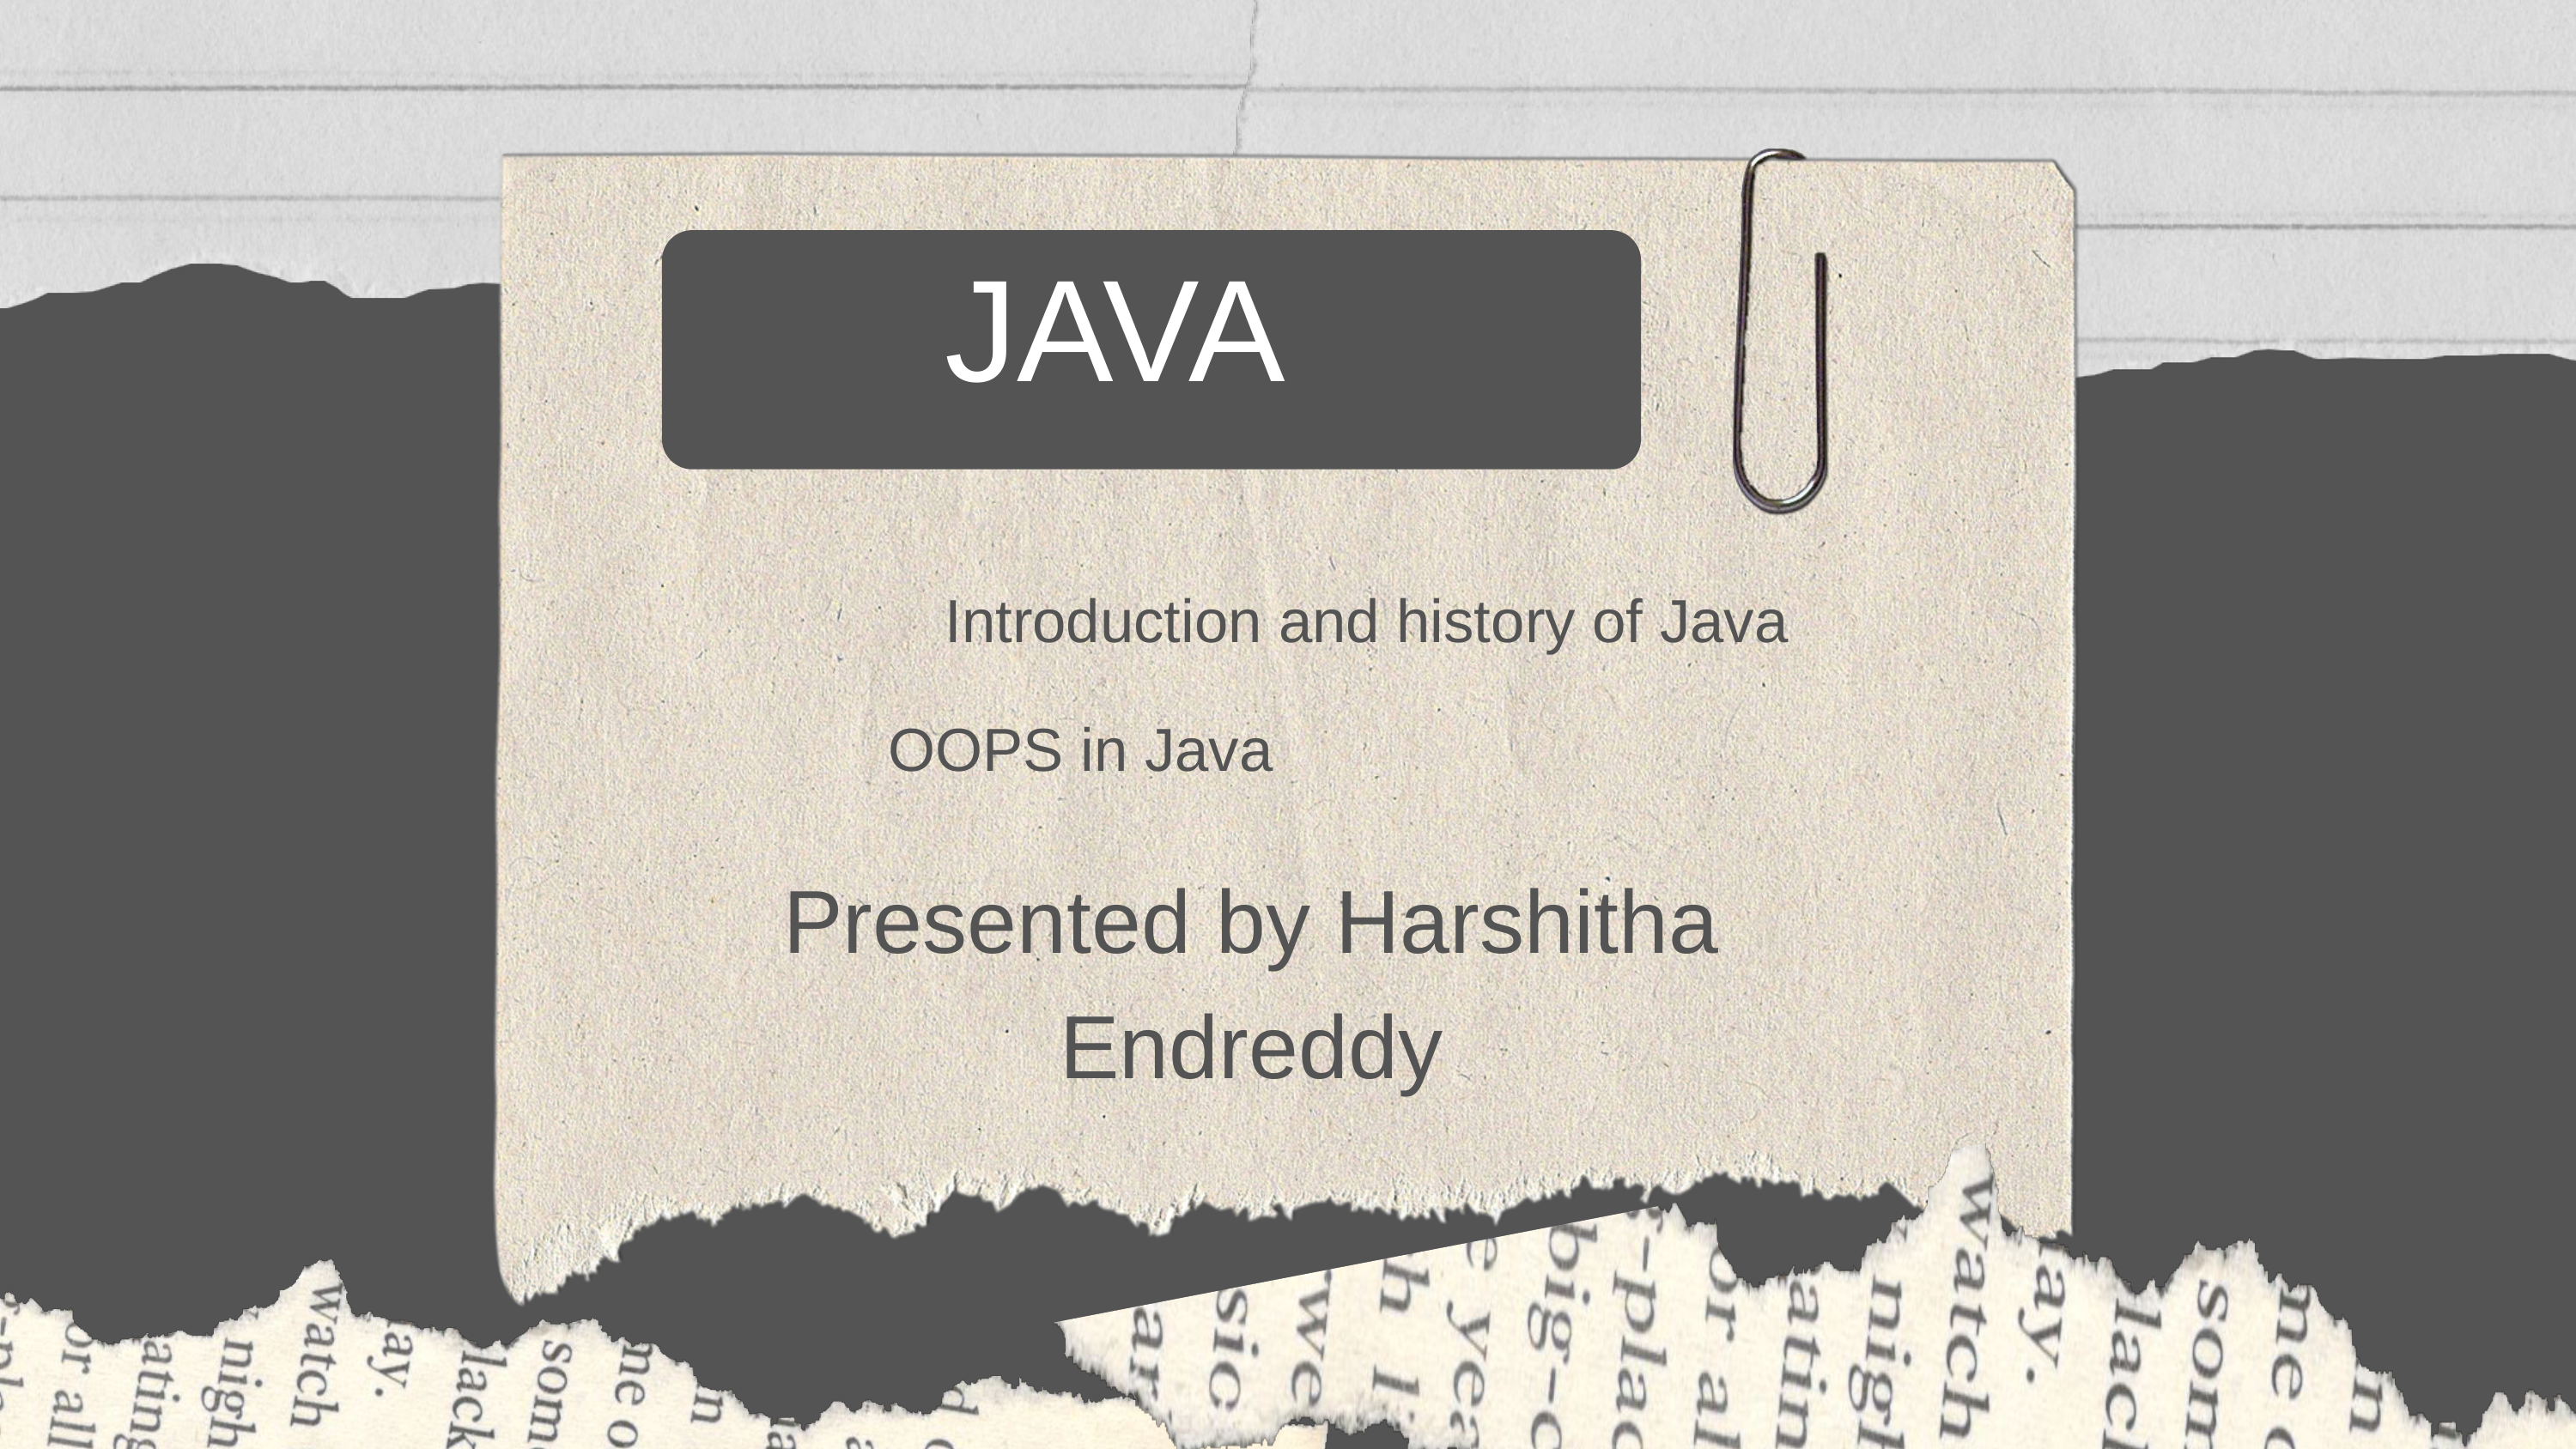

JAVAJ
Introduction and history of Java
 OOPS in Java
Presented by Harshitha Endreddy